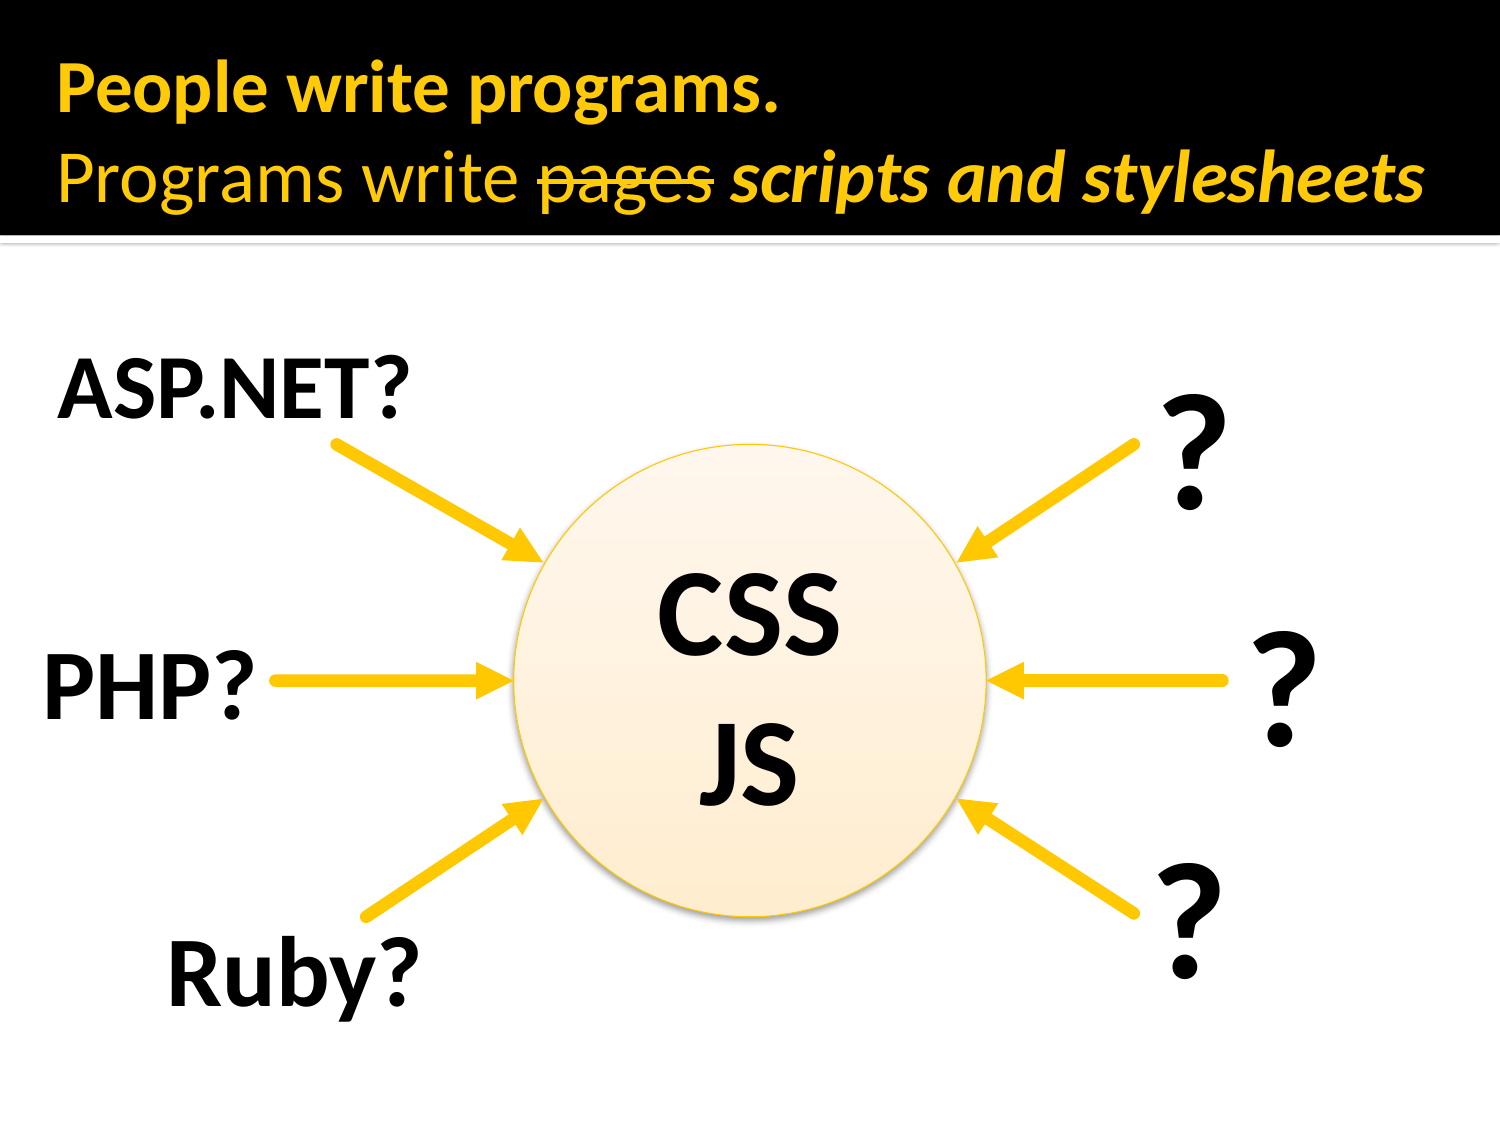

# People write programs. Programs write pages scripts and stylesheets
ASP.NET?
?
CSS
JS
?
PHP?
?
Ruby?